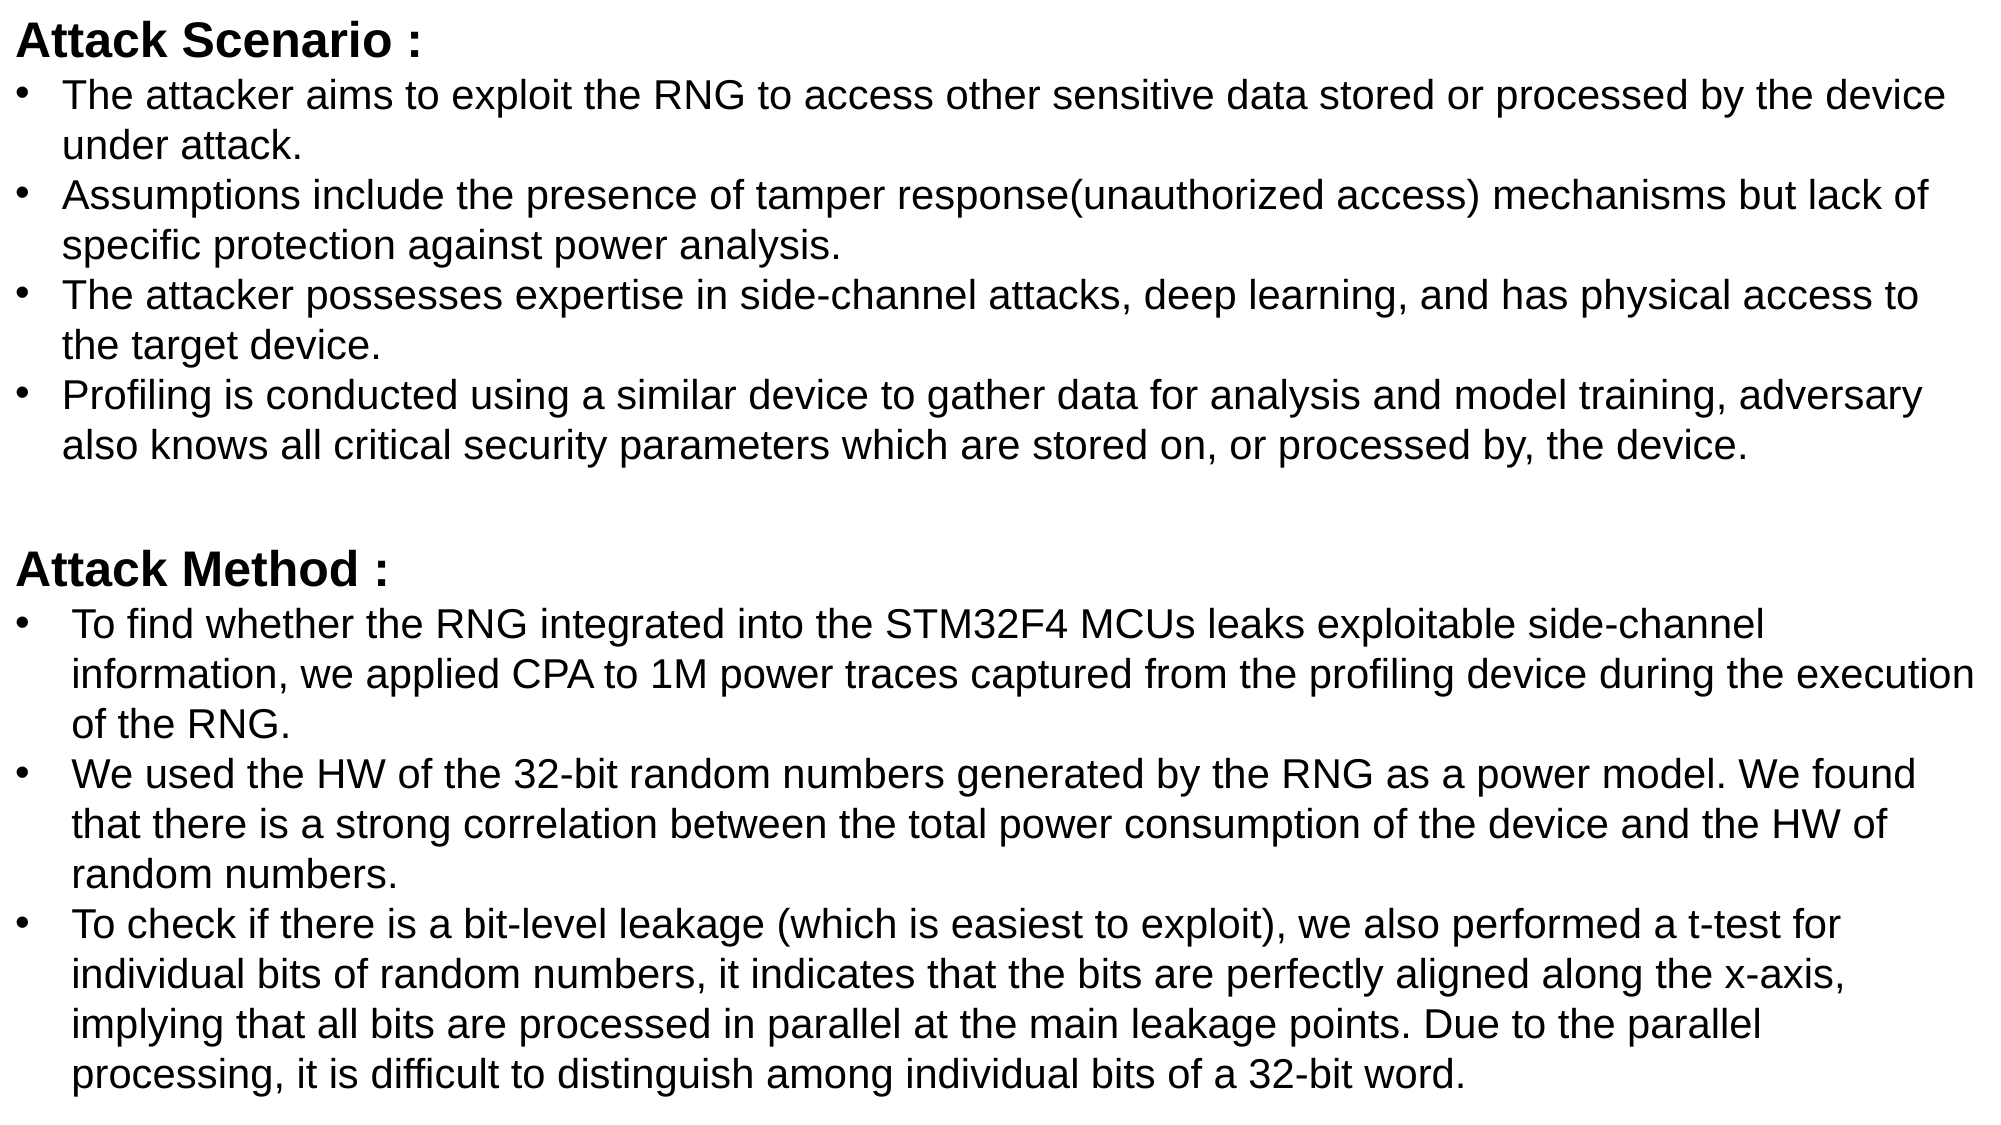

Attack Scenario :
The attacker aims to exploit the RNG to access other sensitive data stored or processed by the device under attack.
Assumptions include the presence of tamper response(unauthorized access) mechanisms but lack of specific protection against power analysis.
The attacker possesses expertise in side-channel attacks, deep learning, and has physical access to the target device.
Profiling is conducted using a similar device to gather data for analysis and model training, adversary also knows all critical security parameters which are stored on, or processed by, the device.

Attack Method :
To find whether the RNG integrated into the STM32F4 MCUs leaks exploitable side-channel information, we applied CPA to 1M power traces captured from the profiling device during the execution of the RNG.
We used the HW of the 32-bit random numbers generated by the RNG as a power model. We found that there is a strong correlation between the total power consumption of the device and the HW of random numbers.
To check if there is a bit-level leakage (which is easiest to exploit), we also performed a t-test for individual bits of random numbers, it indicates that the bits are perfectly aligned along the x-axis, implying that all bits are processed in parallel at the main leakage points. Due to the parallel processing, it is difficult to distinguish among individual bits of a 32-bit word.